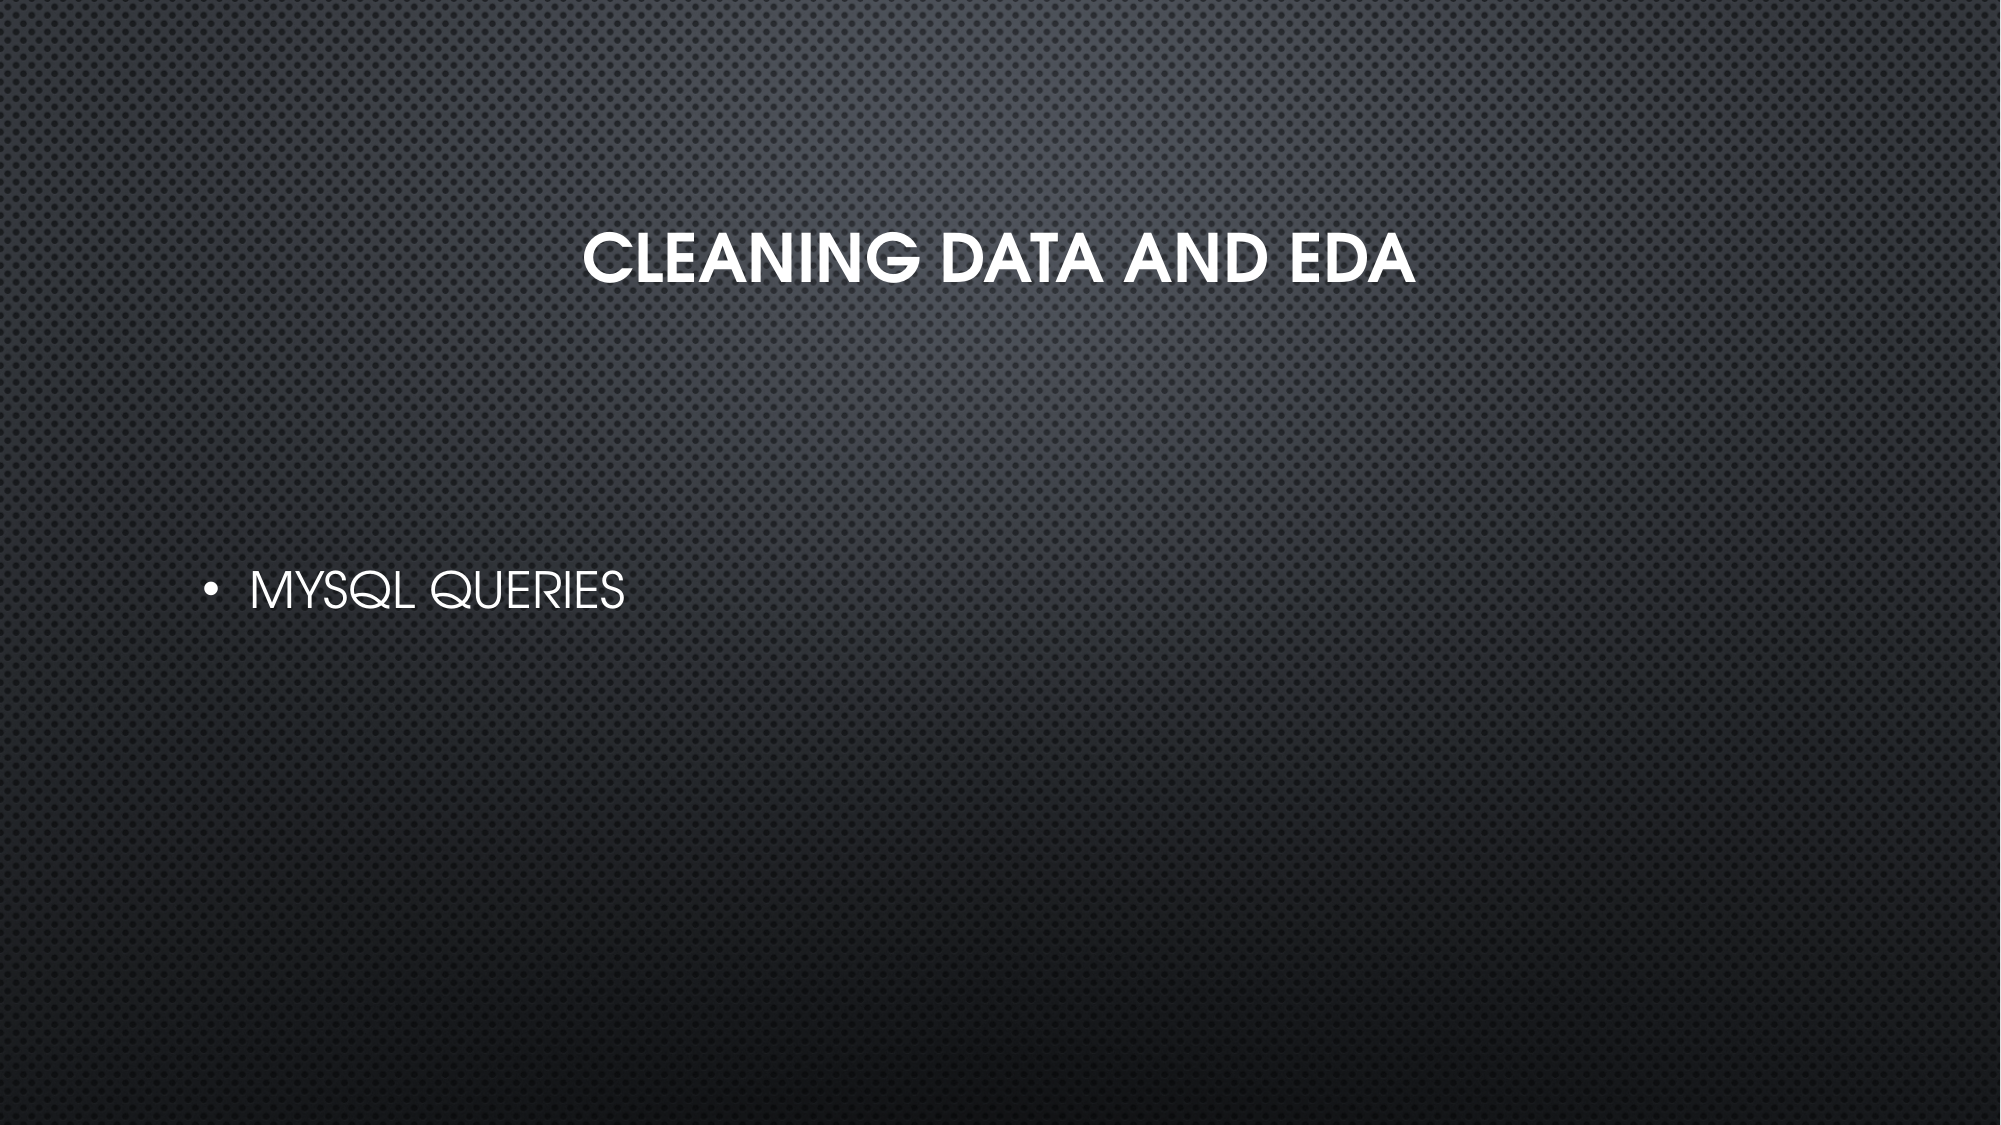

# Cleaning data and EDA
MySQL queries